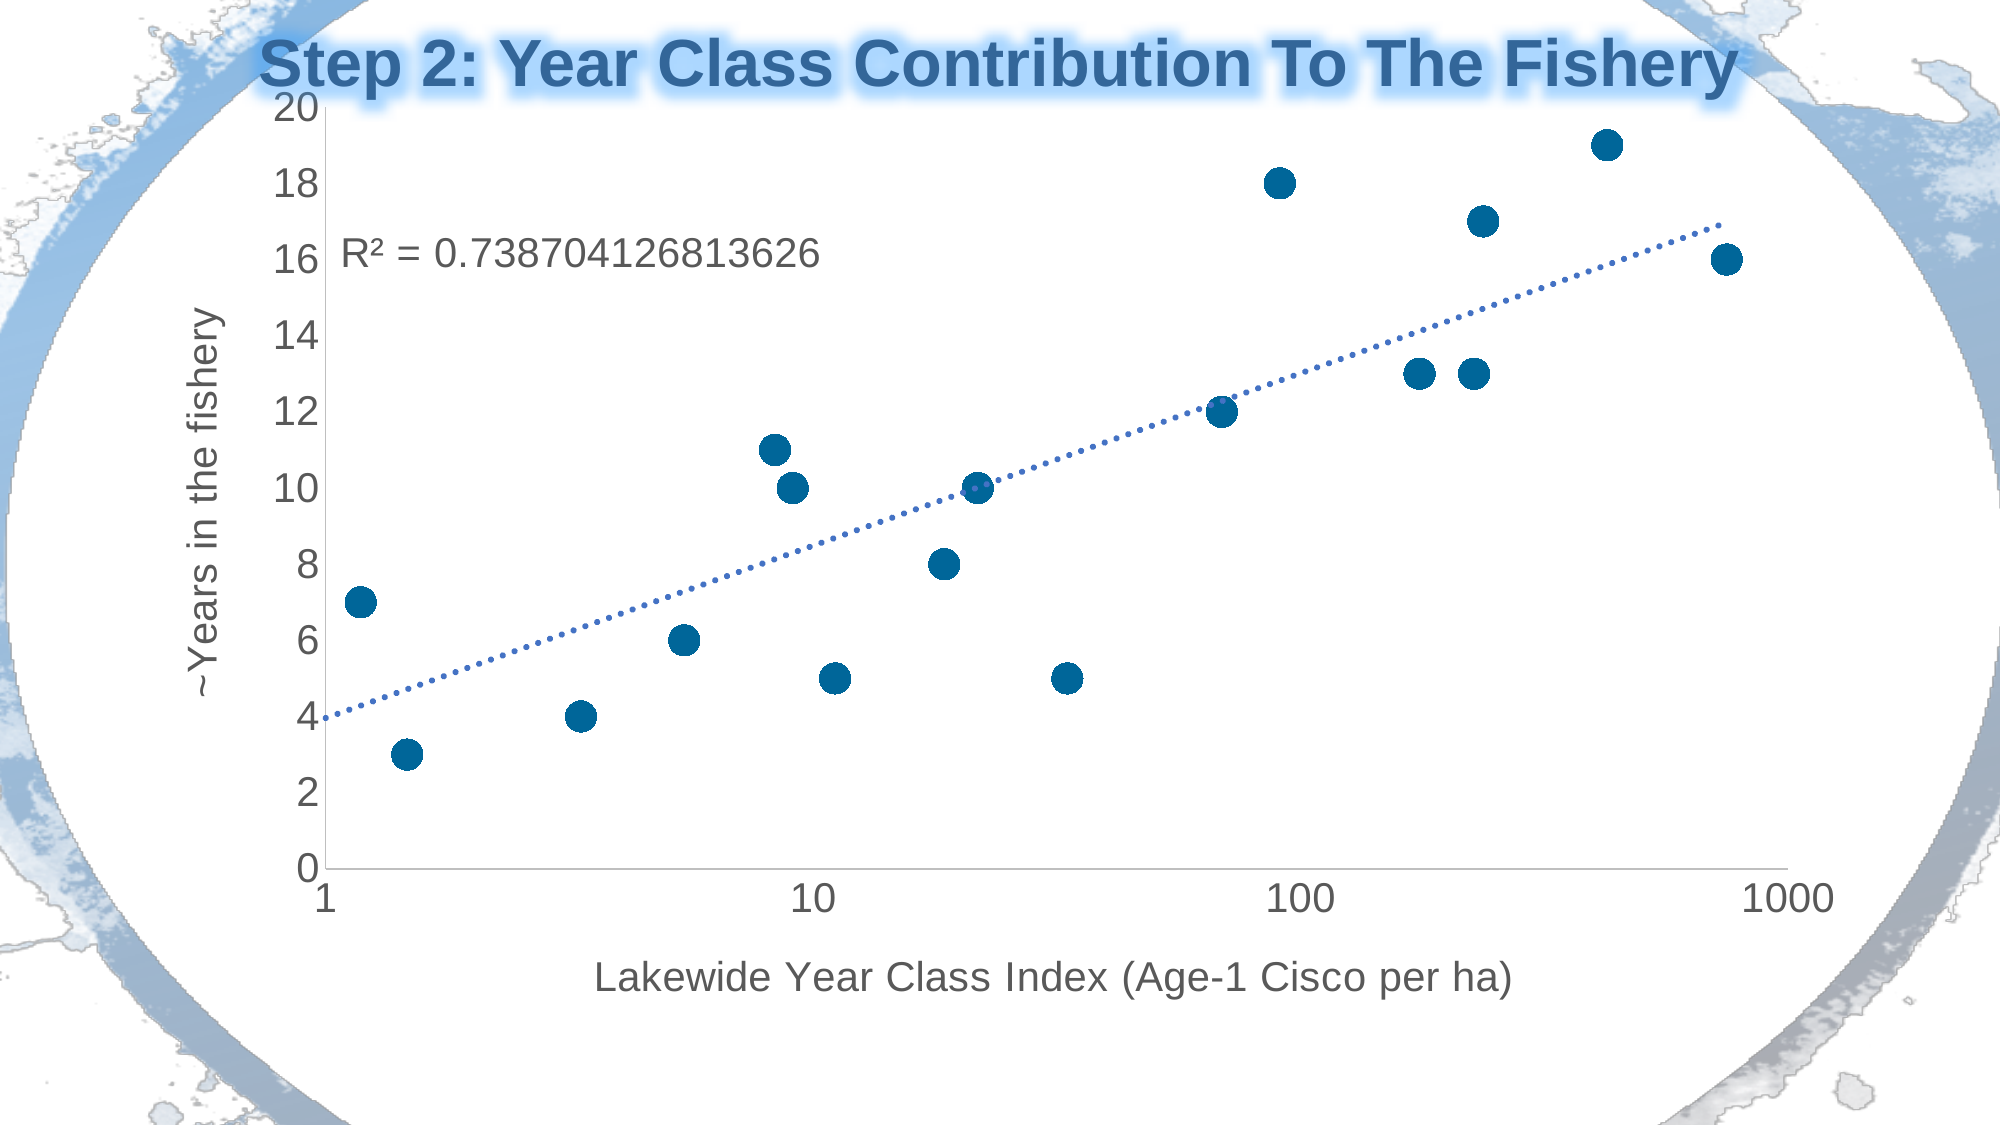

Step 2: Year Class Contribution To The Fishery

### Chart

| Category | CatchYears |
|---|---|